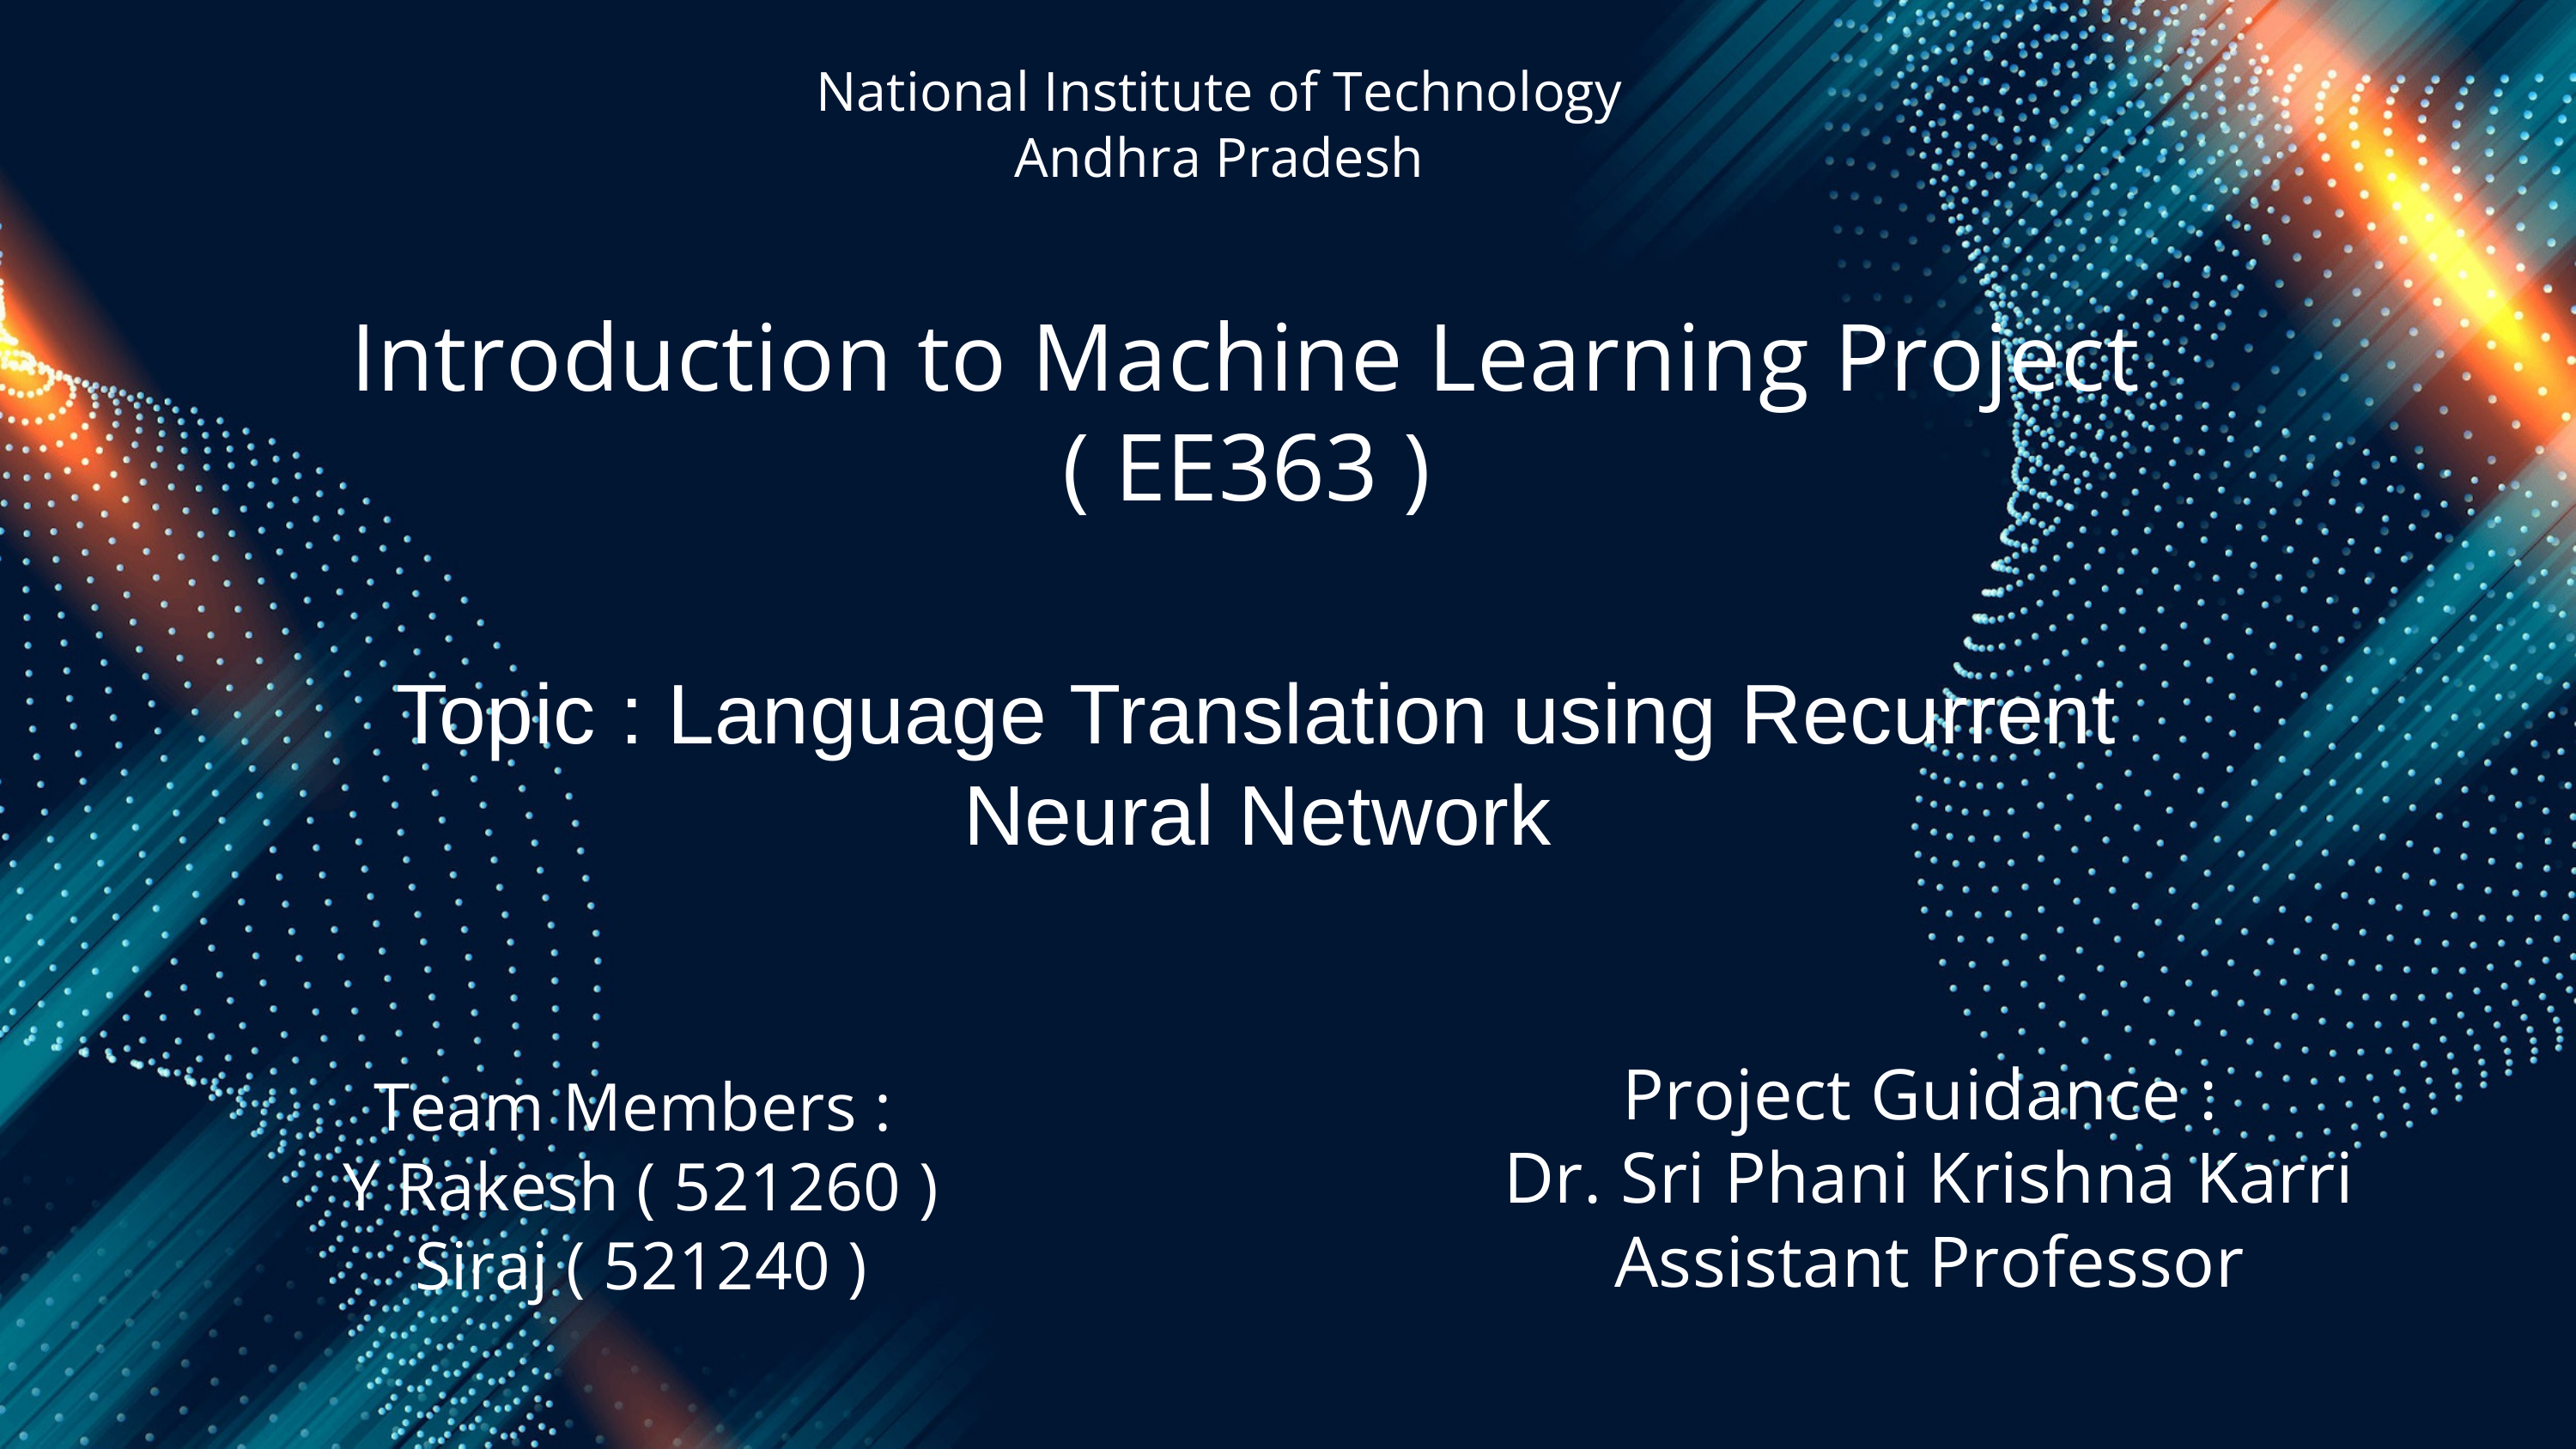

National Institute of Technology Andhra Pradesh
Introduction to Machine Learning Project  ( EE363 )
Topic : Language Translation using Recurrent Neural Network
Project Guidance :
Dr. Sri Phani Krishna Karri Assistant Professor
Team Members :
Y Rakesh ( 521260 ) Siraj ( 521240 )